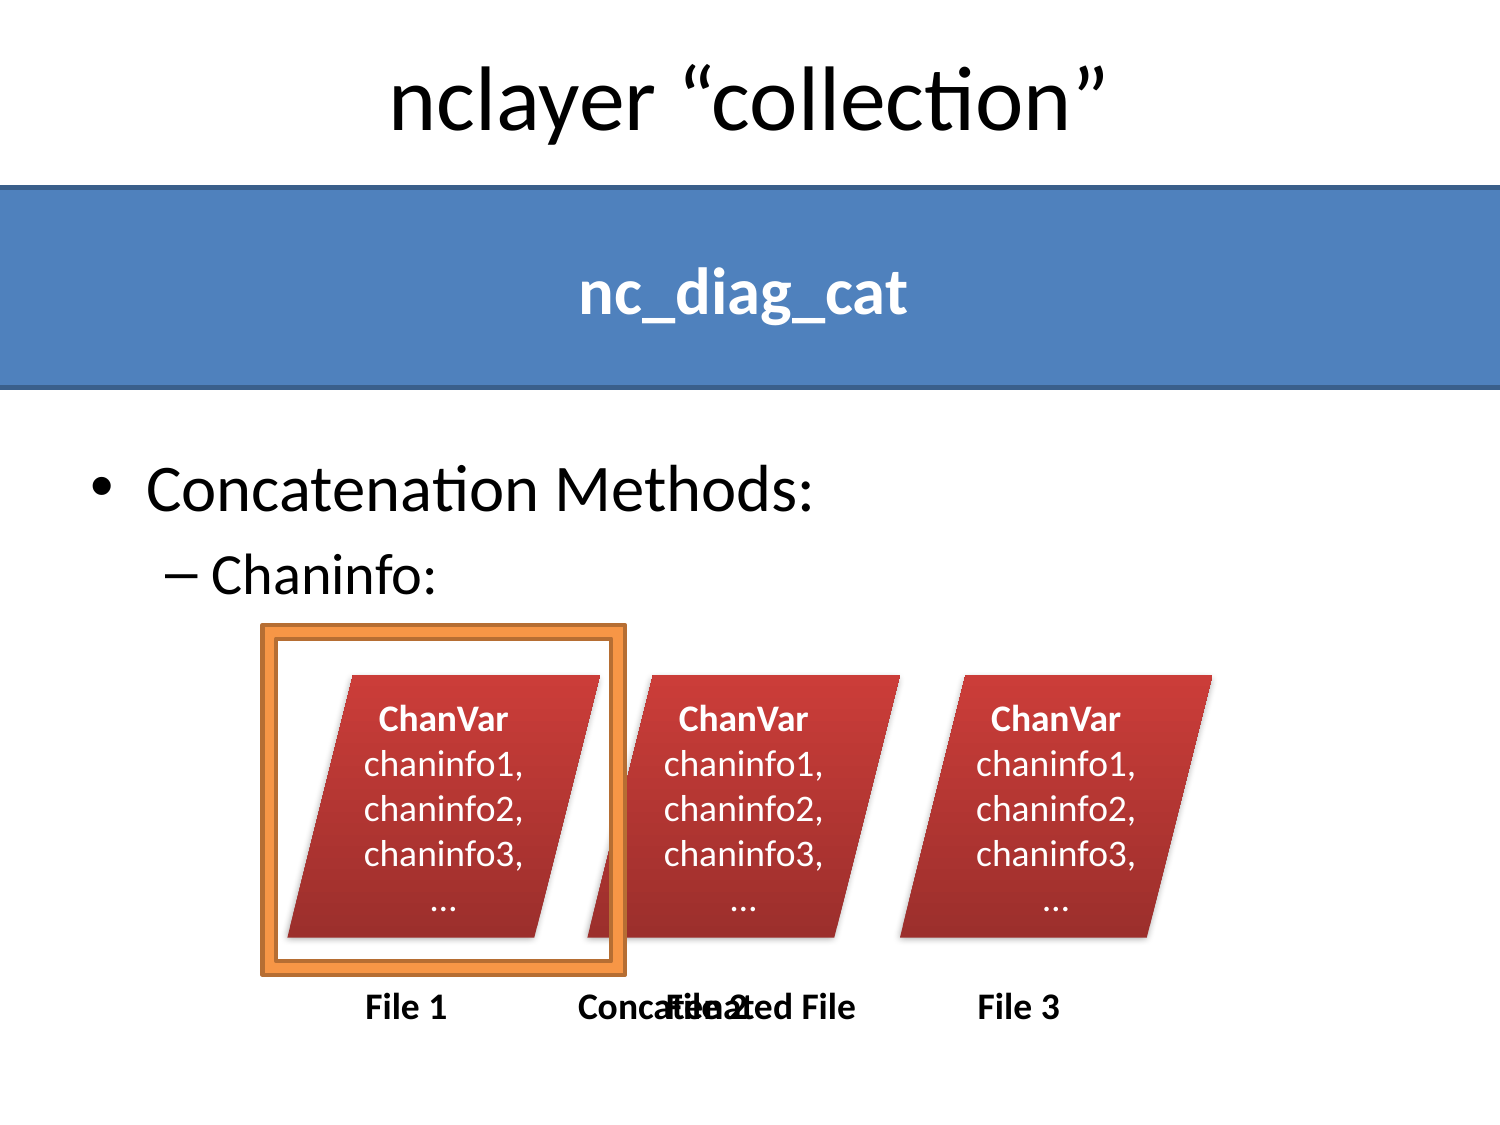

# nclayer “collection”
nc_diag_cat
Concatenation Methods:
Chaninfo:

ChanVar
chaninfo1,
chaninfo2,
chaninfo3,
…
ChanVar
chaninfo1,
chaninfo2,
chaninfo3,
…
ChanVar
chaninfo1,
chaninfo2,
chaninfo3,
…
File 1
Concatenated File
File 2
File 3